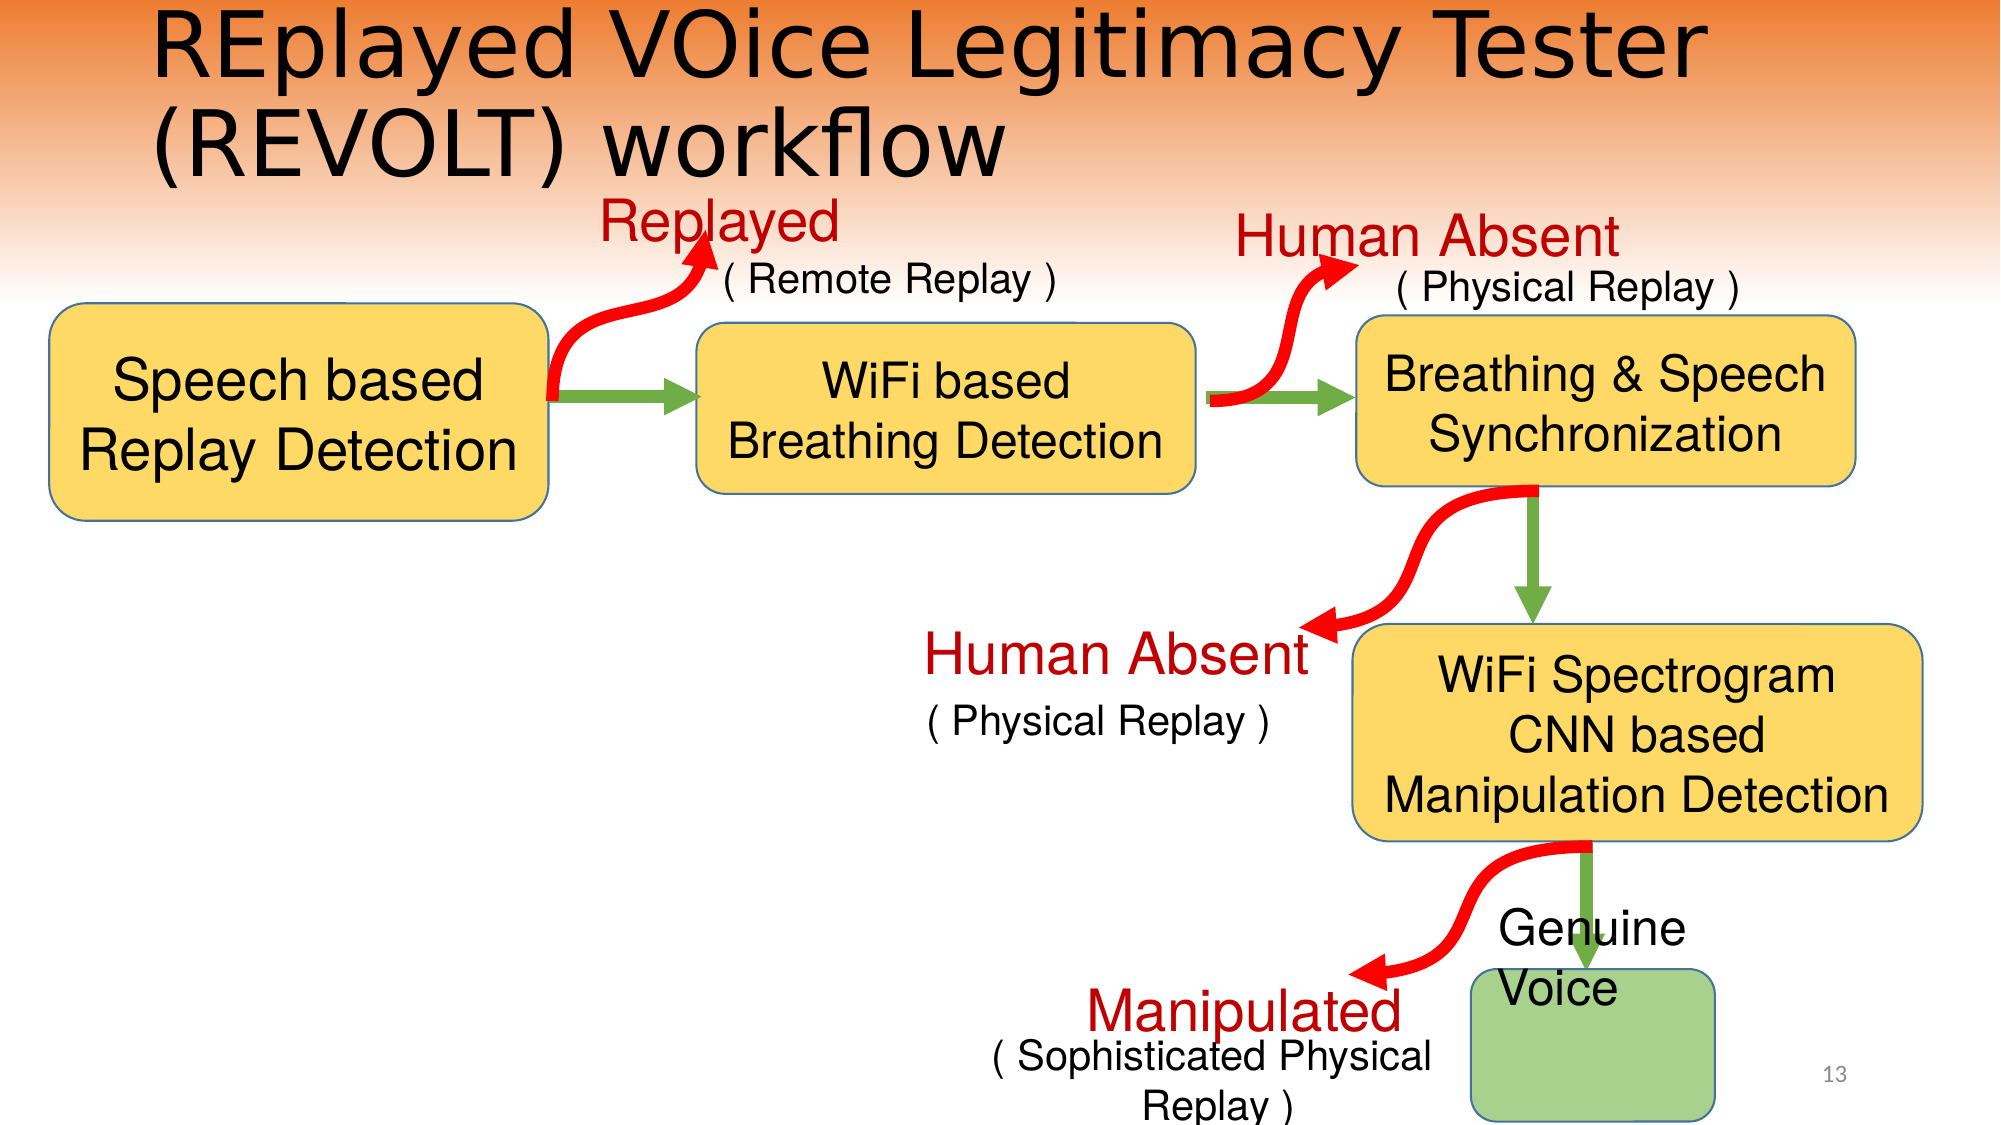

REplayed VOice Legitimacy Tester (REVOLT) workflow
Replayed
Human Absent
( Remote Replay )
( Physical Replay )
Speech based Replay Detection
Breathing & Speech Synchronization
WiFi based Breathing Detection
Human Absent
WiFi Spectrogram CNN based Manipulation Detection
( Physical Replay )
Manipulated
Genuine
Voice
( Sophisticated Physical
Replay )
13